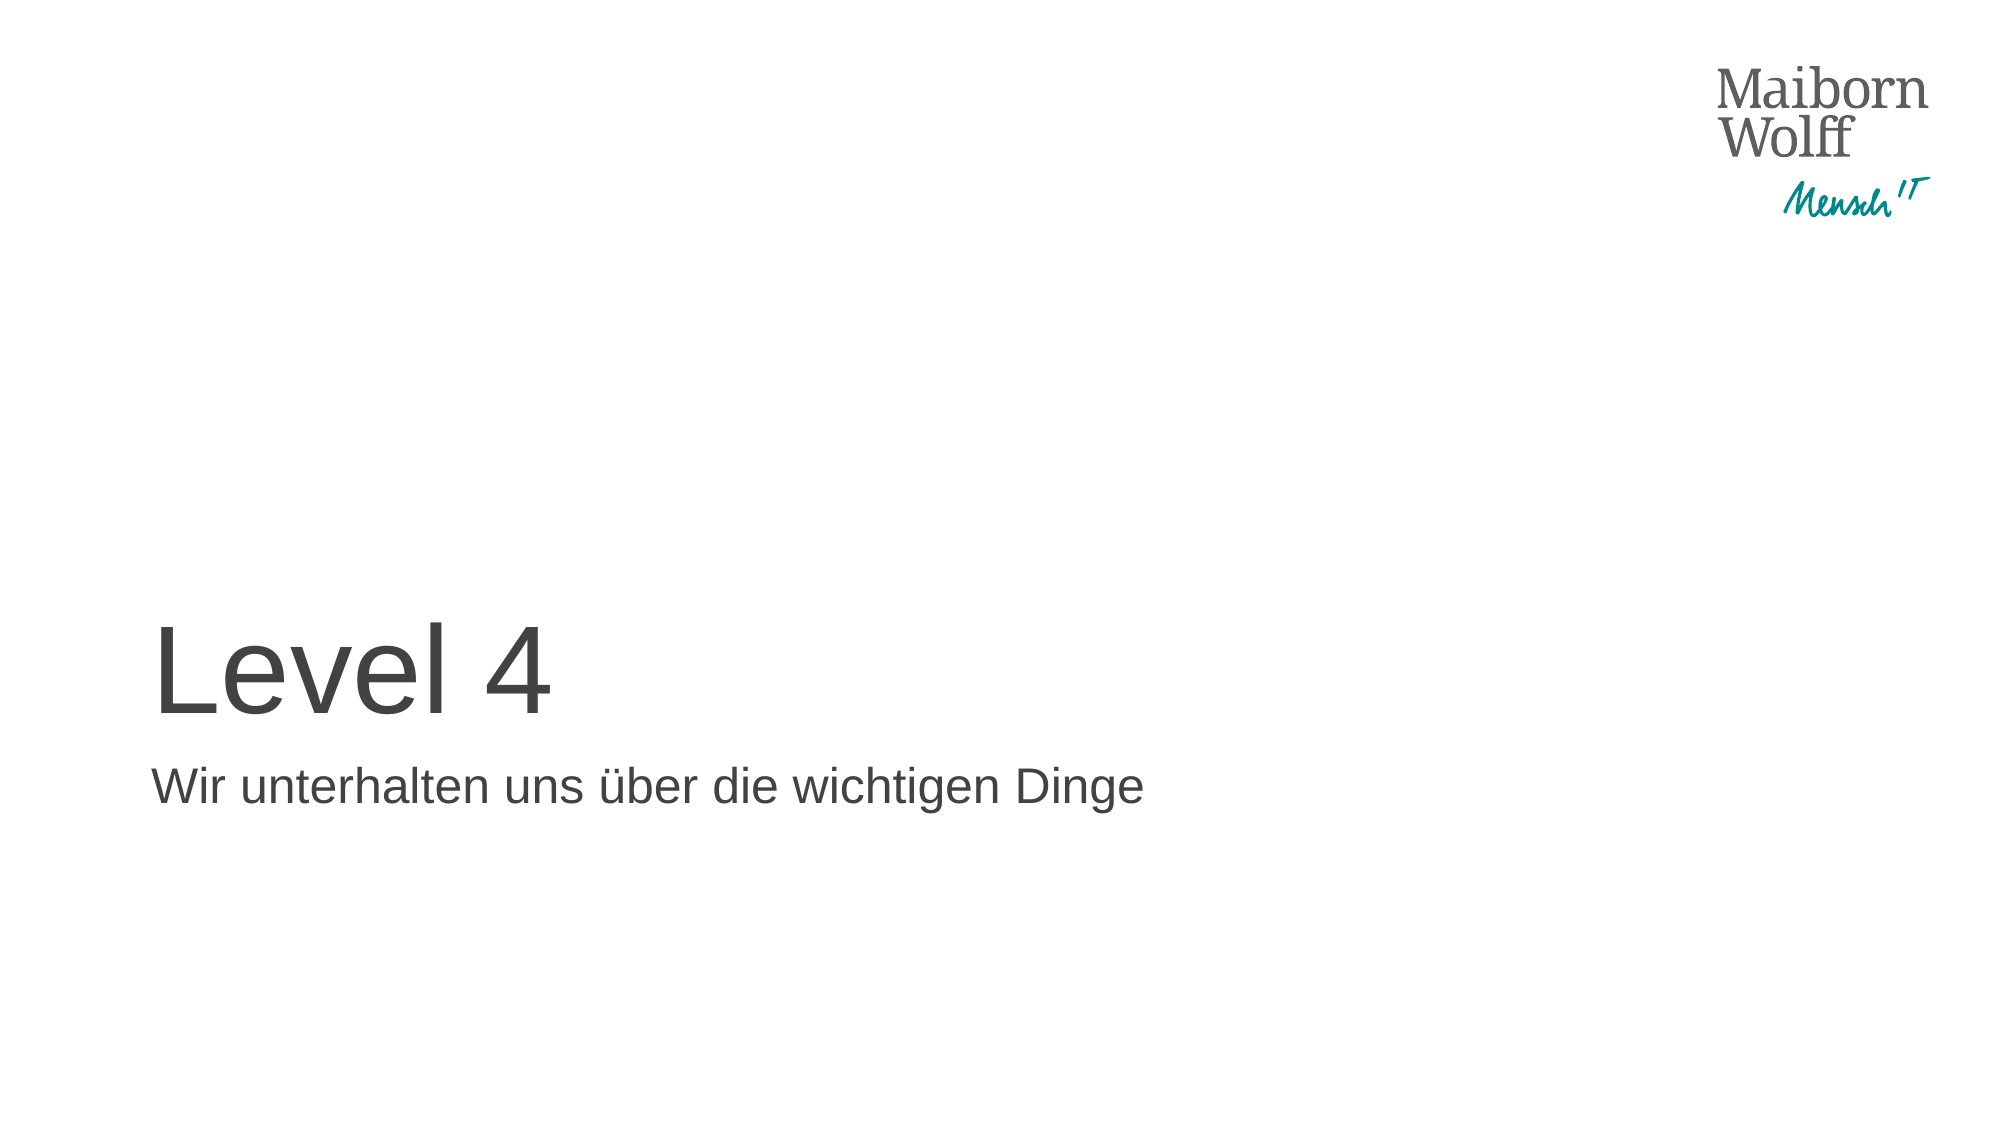

# Level 4
Wir unterhalten uns über die wichtigen Dinge